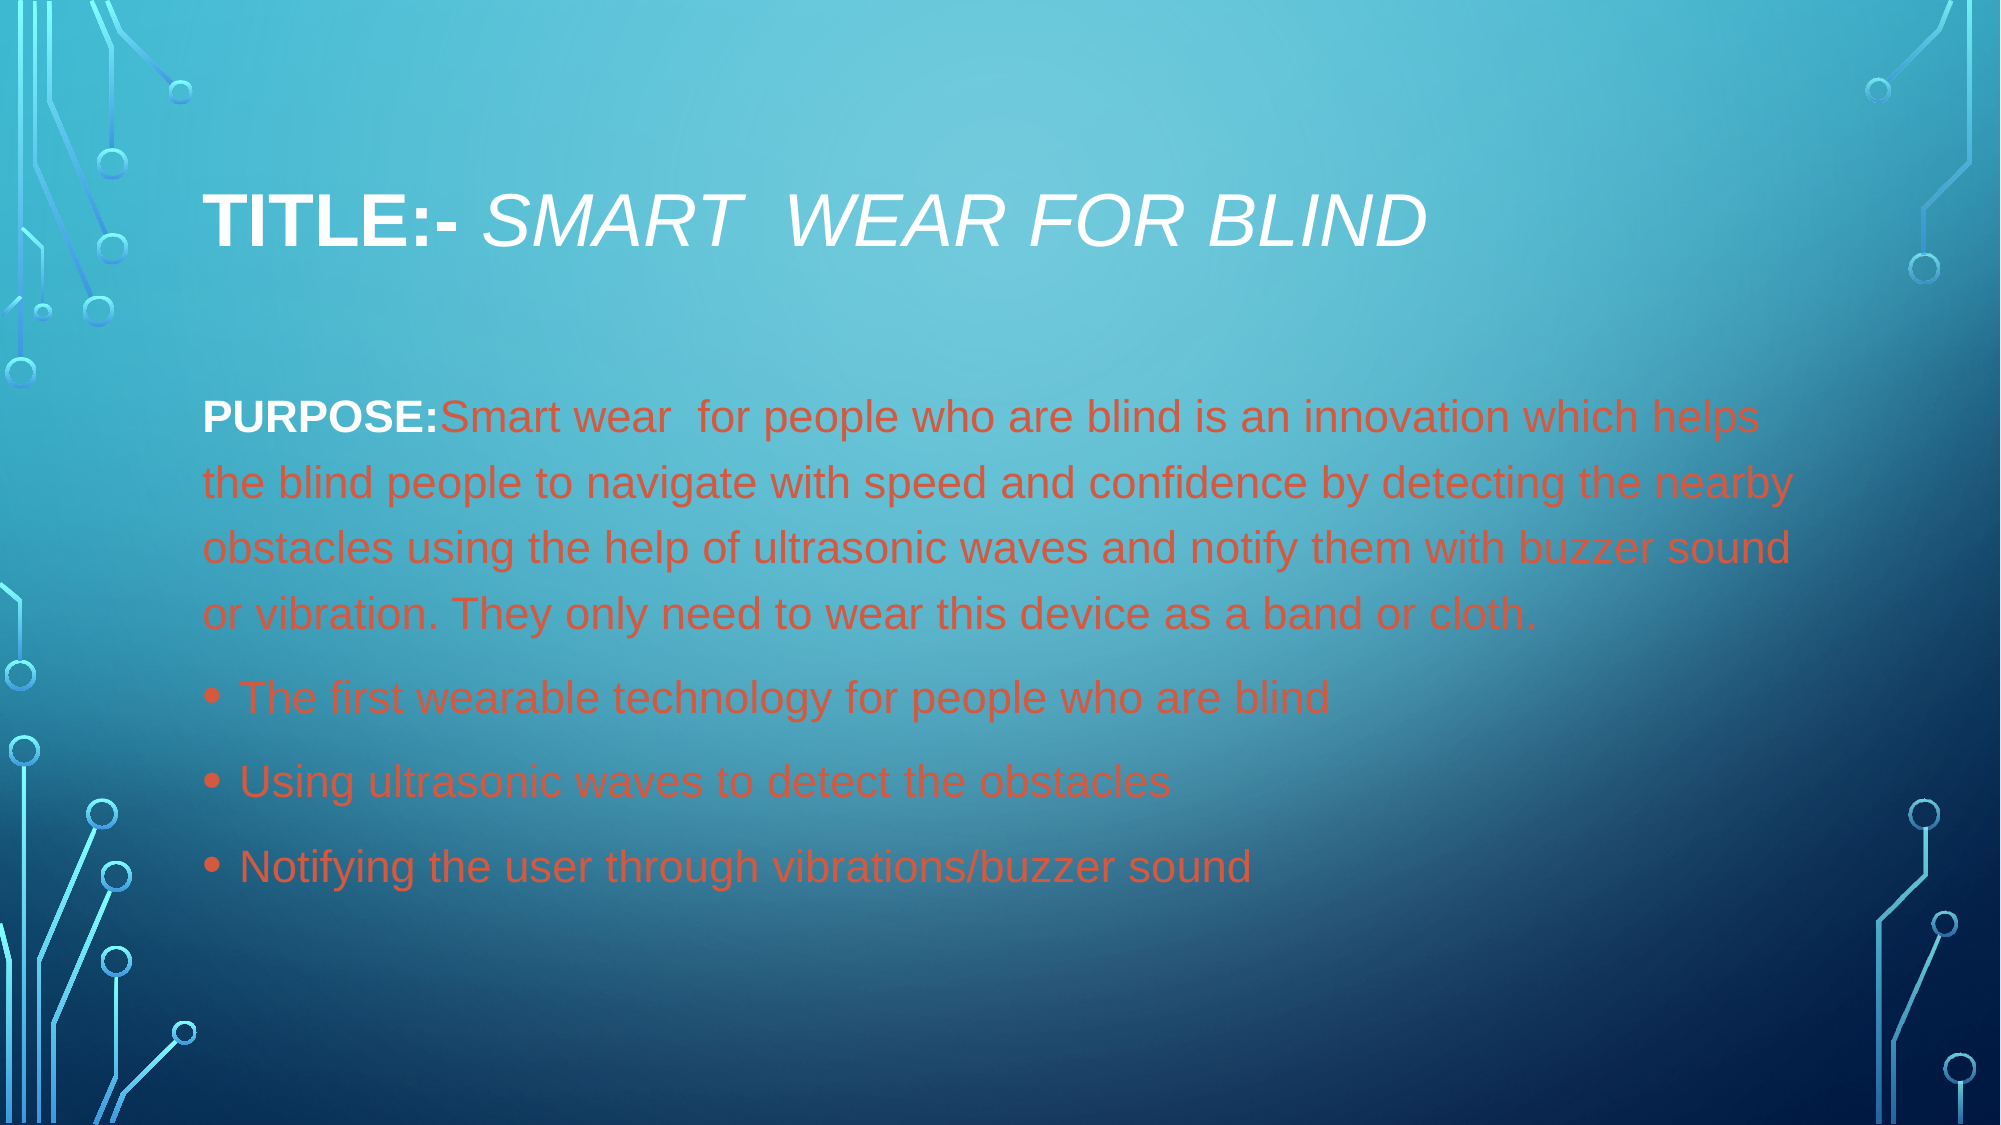

# Title:- SMART  wear for blind
PURPOSE:Smart wear  for people who are blind is an innovation which helps the blind people to navigate with speed and confidence by detecting the nearby obstacles using the help of ultrasonic waves and notify them with buzzer sound or vibration. They only need to wear this device as a band or cloth.
The first wearable technology for people who are blind
Using ultrasonic waves to detect the obstacles
Notifying the user through vibrations/buzzer sound